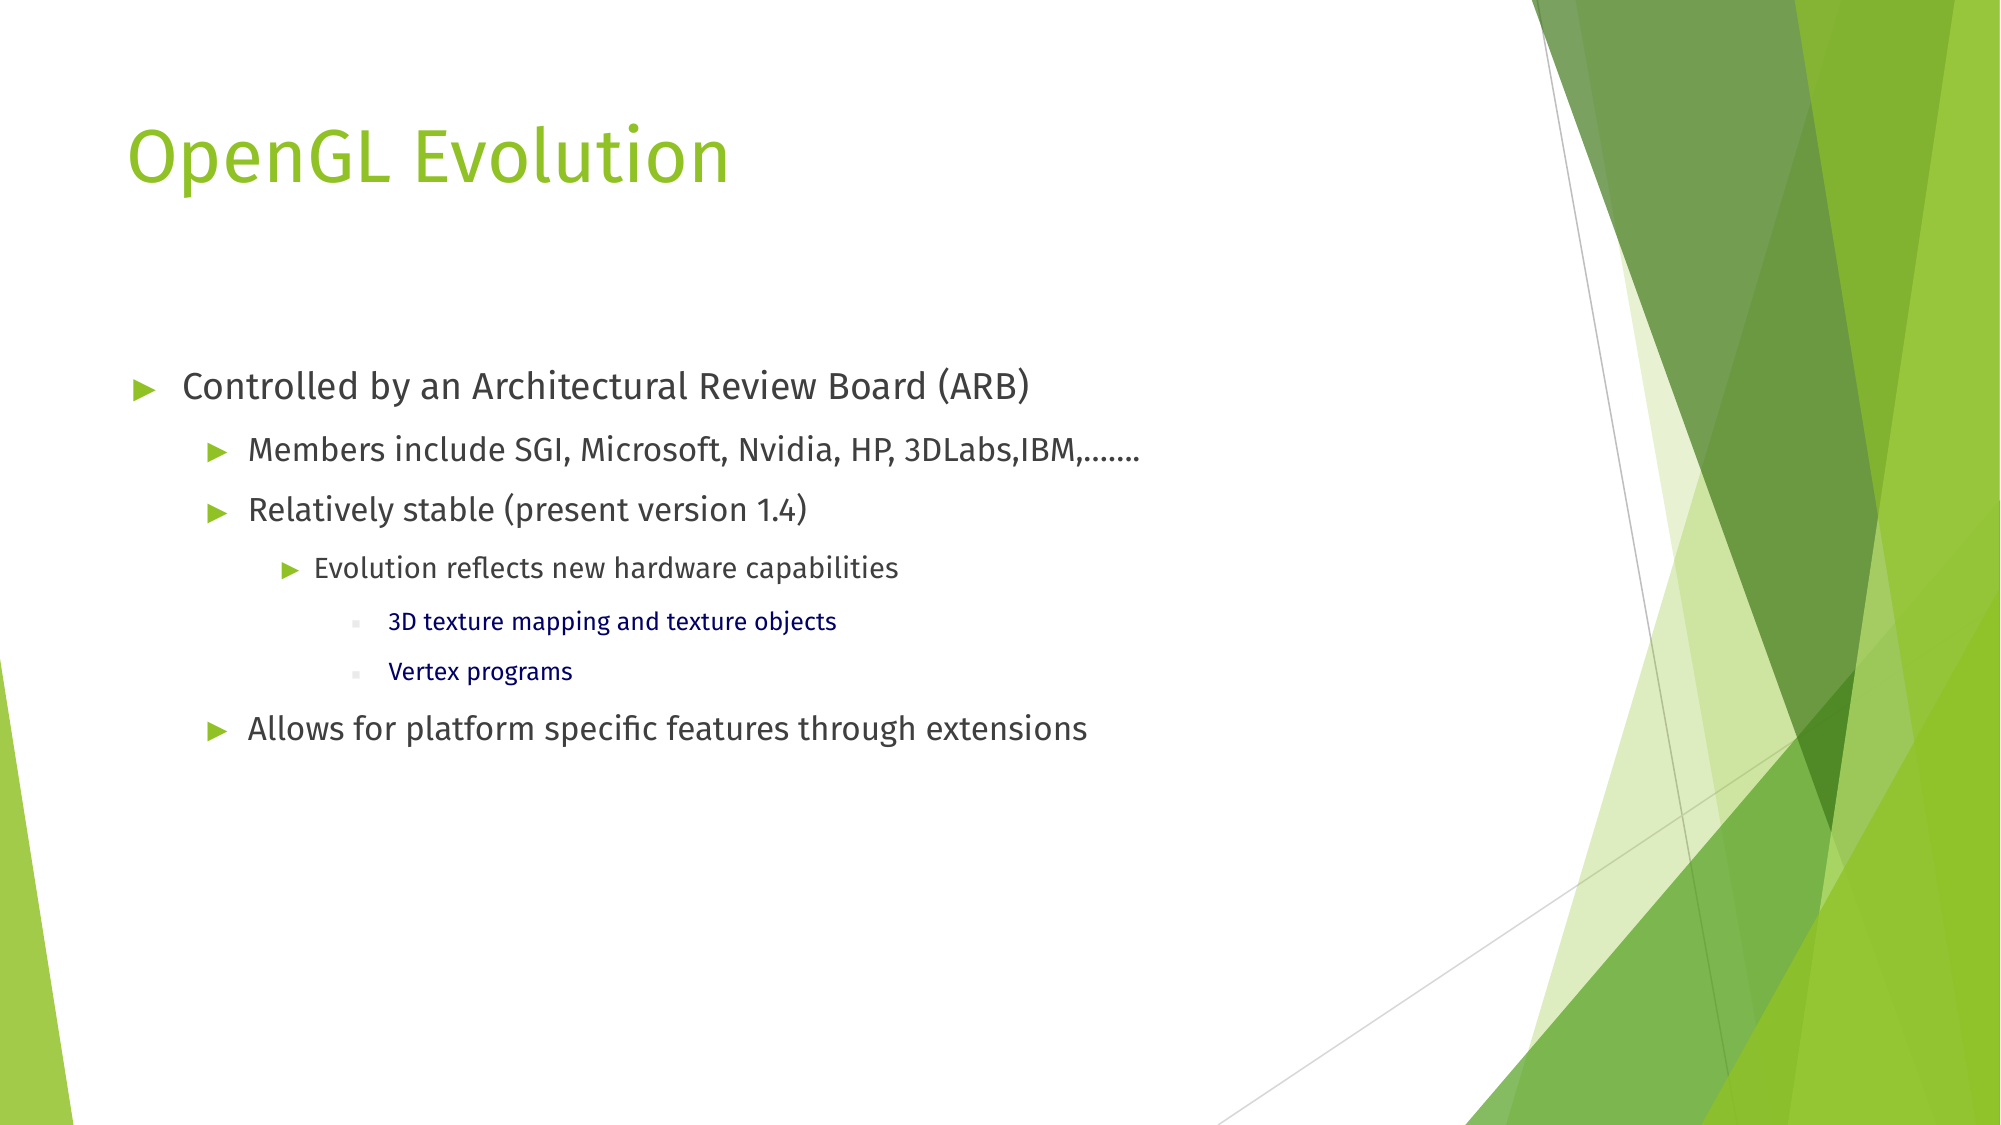

# OpenGL Evolution
Controlled by an Architectural Review Board (ARB)
Members include SGI, Microsoft, Nvidia, HP, 3DLabs,IBM,…….
Relatively stable (present version 1.4)
Evolution reflects new hardware capabilities
3D texture mapping and texture objects
Vertex programs
Allows for platform specific features through extensions